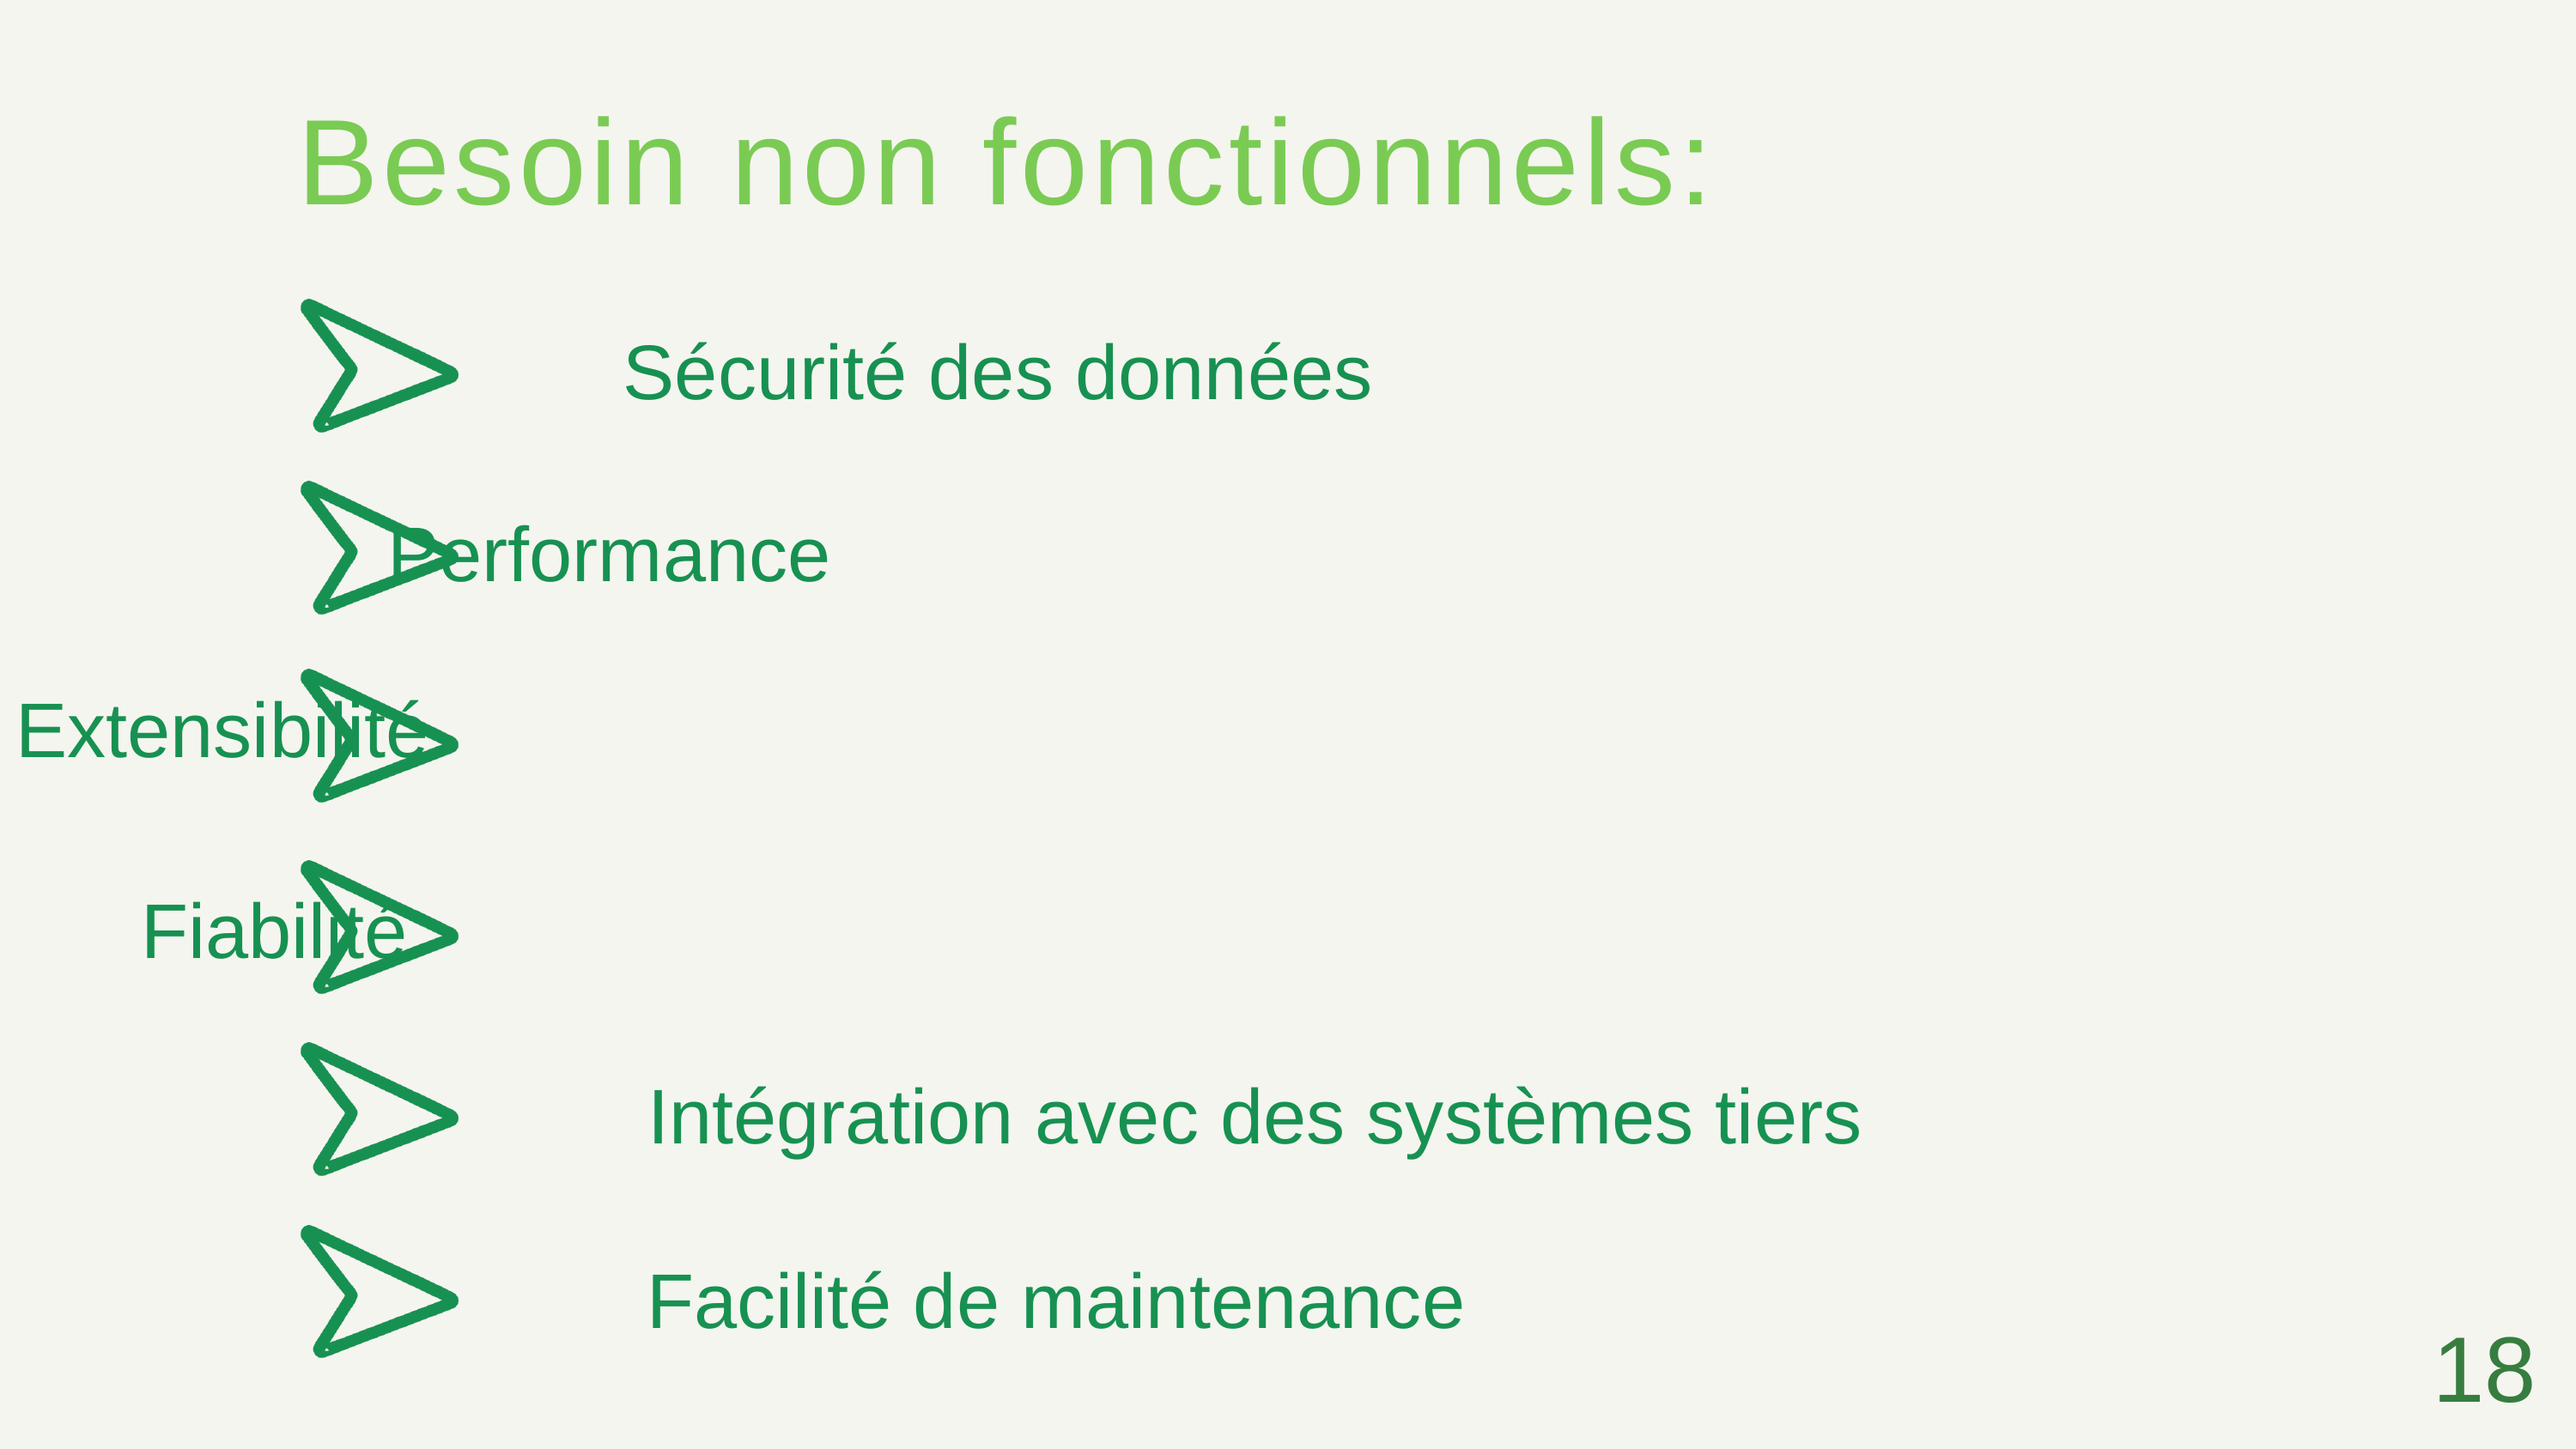

Besoin non fonctionnels:

Sécurité des données

Performance
Extensibilité

Fiabilité

    Intégration avec des systèmes tiers

  Facilité de maintenance
18